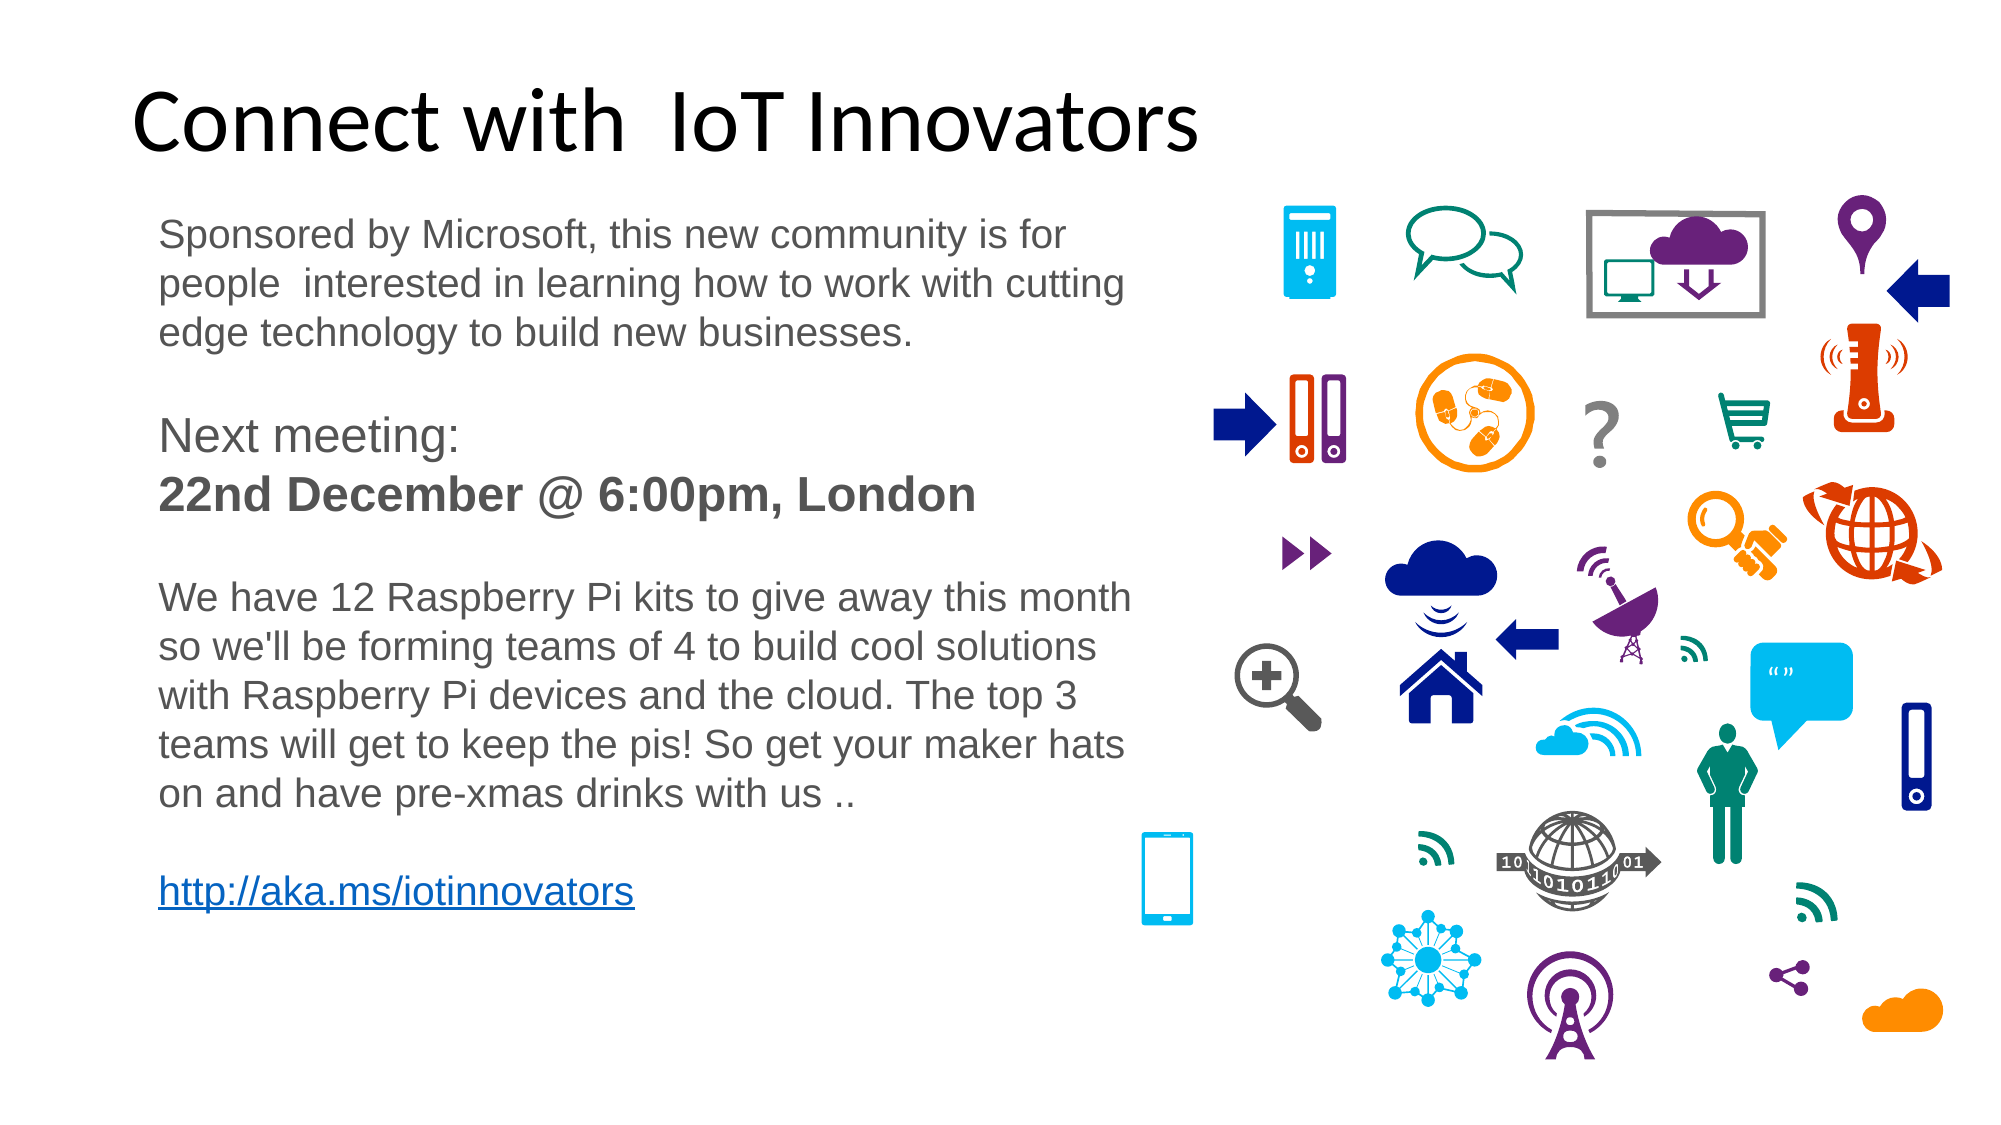

# Connect with  IoT Innovators

“ ”

Sponsored by Microsoft, this new community is for people  interested in learning how to work with cutting edge technology to build new businesses.

Next meeting:
22nd December @ 6:00pm, London

We have 12 Raspberry Pi kits to give away this month so we'll be forming teams of 4 to build cool solutions with Raspberry Pi devices and the cloud. The top 3 teams will get to keep the pis! So get your maker hats on and have pre-xmas drinks with us ..

http://aka.ms/iotinnovators